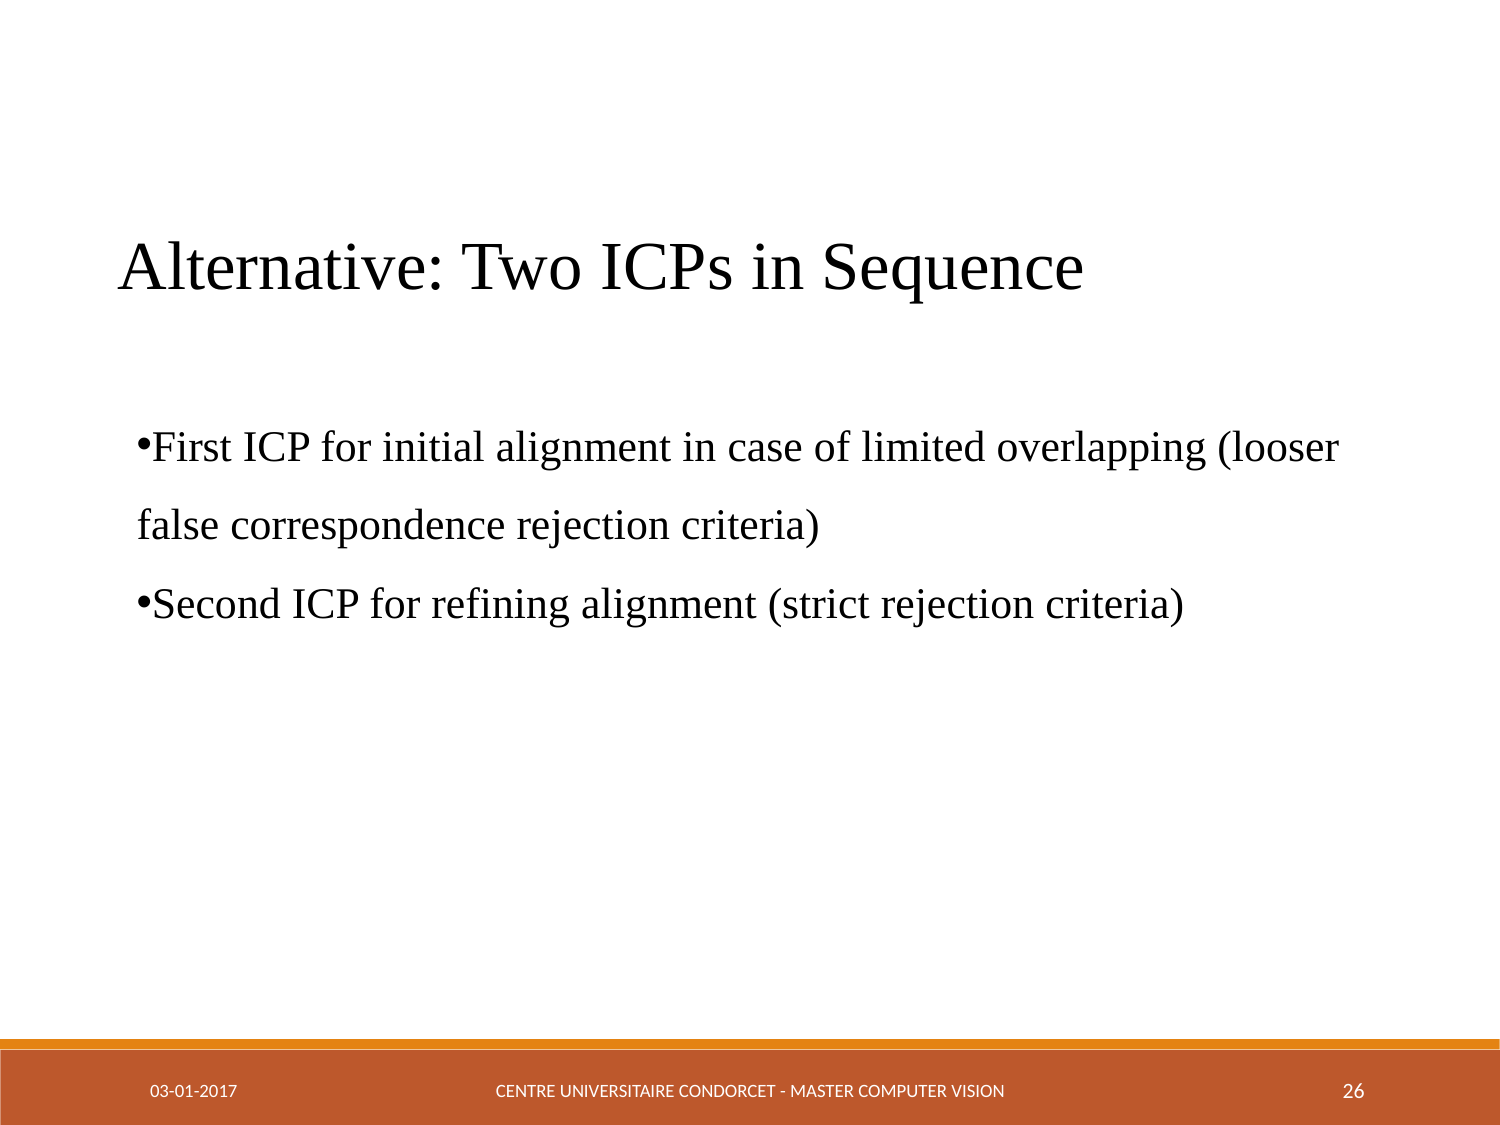

Alternative: Two ICPs in Sequence

First ICP for initial alignment in case of limited overlapping (looser false correspondence rejection criteria)
Second ICP for refining alignment (strict rejection criteria)

03-01-2017
Centre Universitaire Condorcet - Master Computer Vision
26